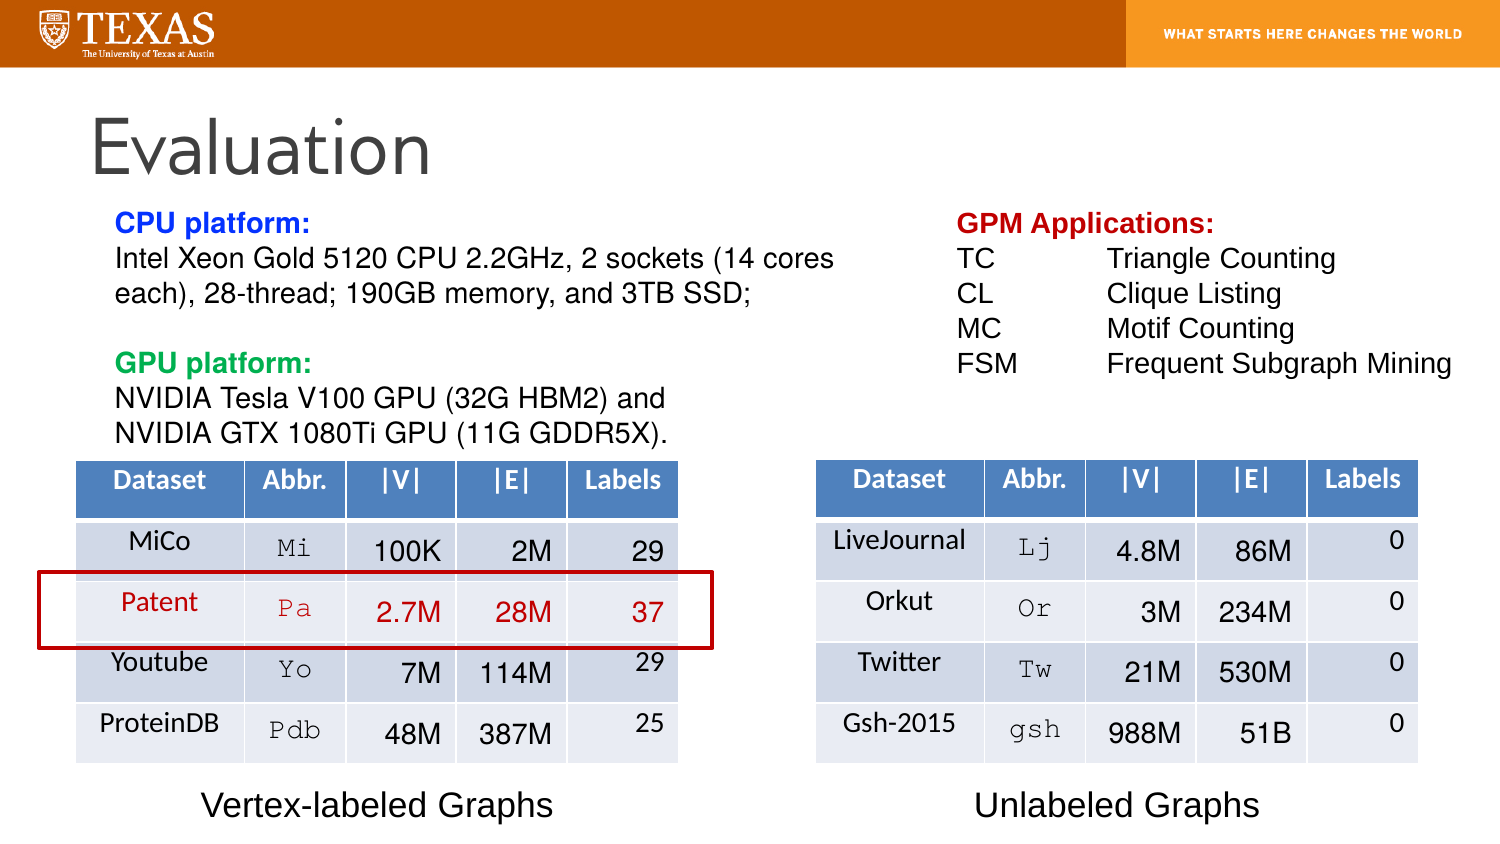

# Evaluation
CPU platform:
Intel Xeon Gold 5120 CPU 2.2GHz, 2 sockets (14 cores each), 28-thread; 190GB memory, and 3TB SSD;

GPU platform:
NVIDIA Tesla V100 GPU (32G HBM2) and
NVIDIA GTX 1080Ti GPU (11G GDDR5X).
GPM Applications:
TC	Triangle Counting
CL	Clique Listing
MC	Motif Counting
FSM	Frequent Subgraph Mining
| Dataset | Abbr. | |V| | |E| | Labels |
| --- | --- | --- | --- | --- |
| LiveJournal | Lj | 4.8M | 86M | 0 |
| Orkut | Or | 3M | 234M | 0 |
| Twitter | Tw | 21M | 530M | 0 |
| Gsh-2015 | gsh | 988M | 51B | 0 |
| Dataset | Abbr. | |V| | |E| | Labels |
| --- | --- | --- | --- | --- |
| MiCo | Mi | 100K | 2M | 29 |
| Patent | Pa | 2.7M | 28M | 37 |
| Youtube | Yo | 7M | 114M | 29 |
| ProteinDB | Pdb | 48M | 387M | 25 |

Unlabeled Graphs
Vertex-labeled Graphs